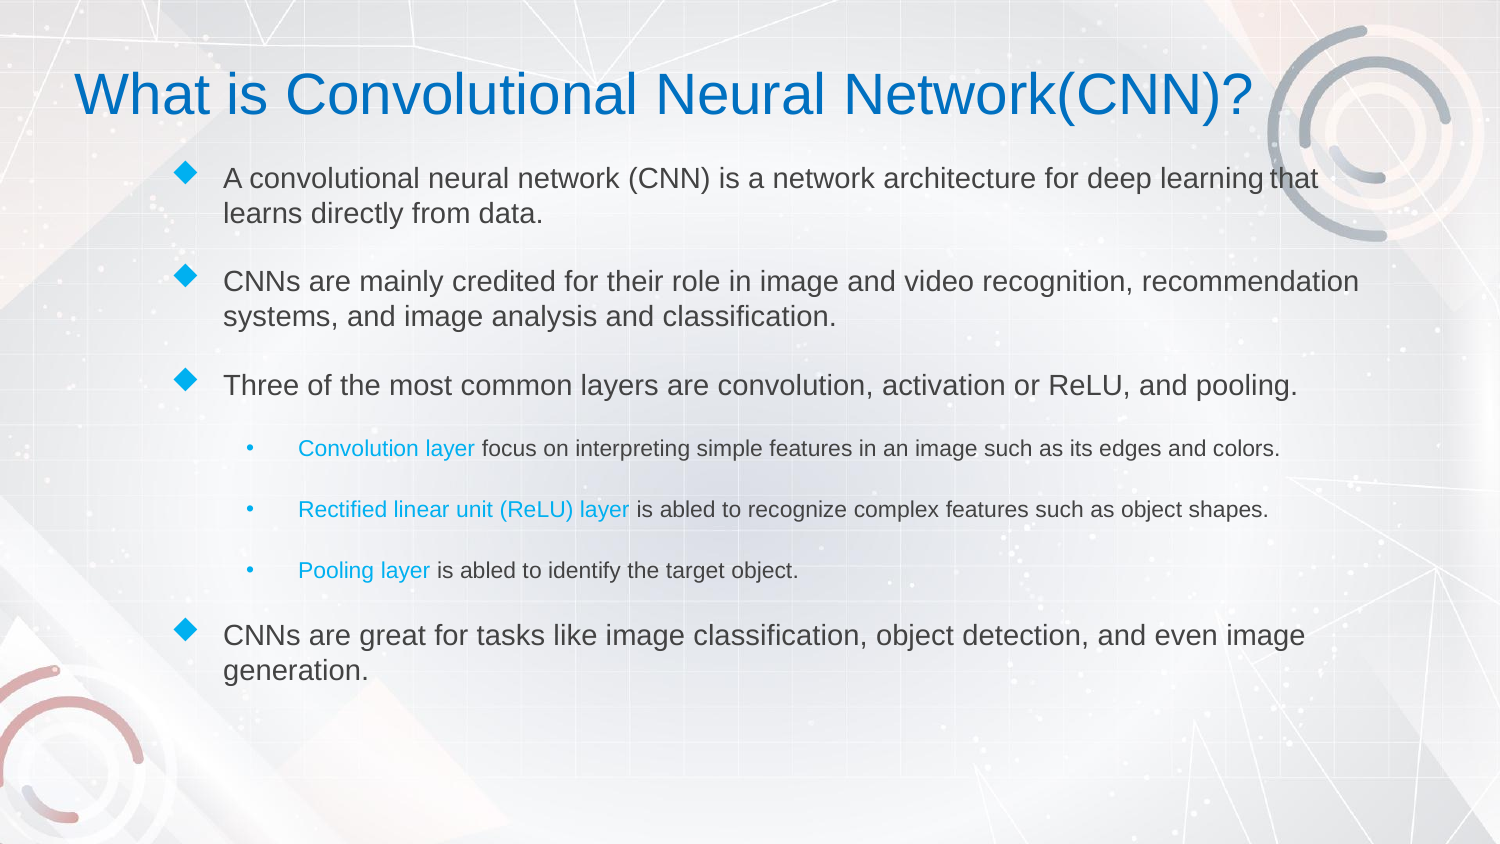

# What is Convolutional Neural Network(CNN)?
A convolutional neural network (CNN) is a network architecture for deep learning that learns directly from data.
CNNs are mainly credited for their role in image and video recognition, recommendation systems, and image analysis and classification.
Three of the most common layers are convolution, activation or ReLU, and pooling.
Convolution layer focus on interpreting simple features in an image such as its edges and colors.
Rectified linear unit (ReLU) layer is abled to recognize complex features such as object shapes.
Pooling layer is abled to identify the target object.
CNNs are great for tasks like image classification, object detection, and even image generation.